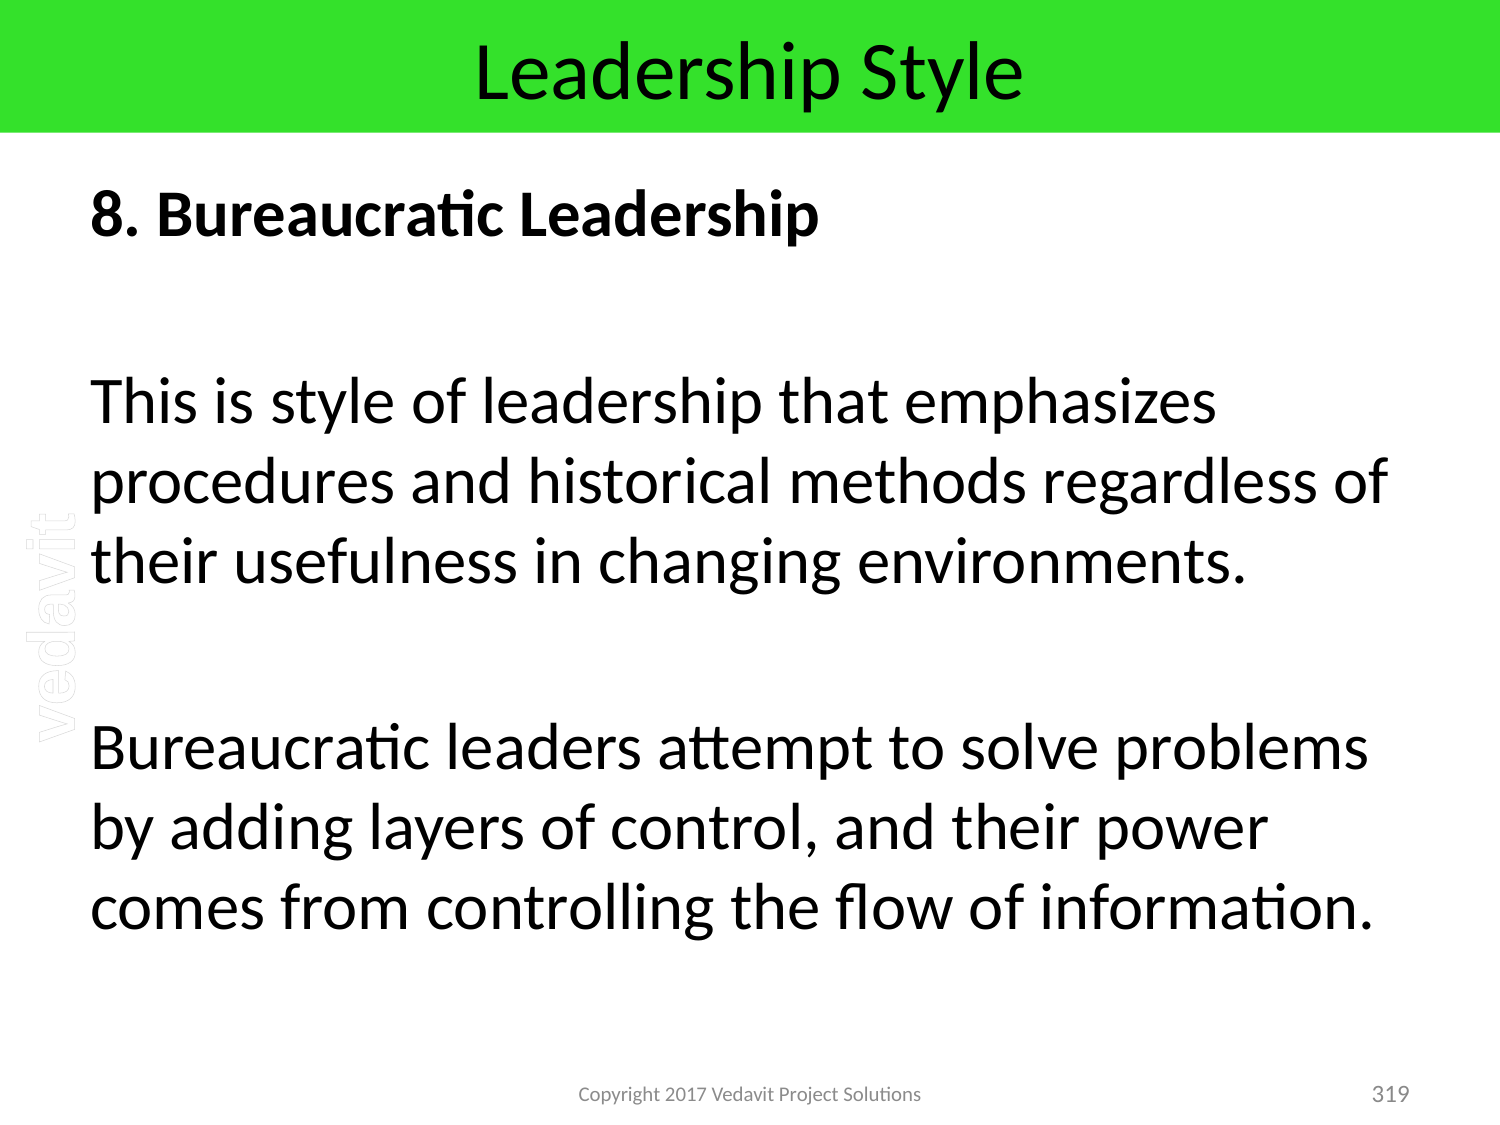

# Leadership Style
8. Bureaucratic Leadership

This is style of leadership that emphasizes procedures and historical methods regardless of their usefulness in changing environments.

Bureaucratic leaders attempt to solve problems by adding layers of control, and their power comes from controlling the flow of information.
Copyright 2017 Vedavit Project Solutions
319